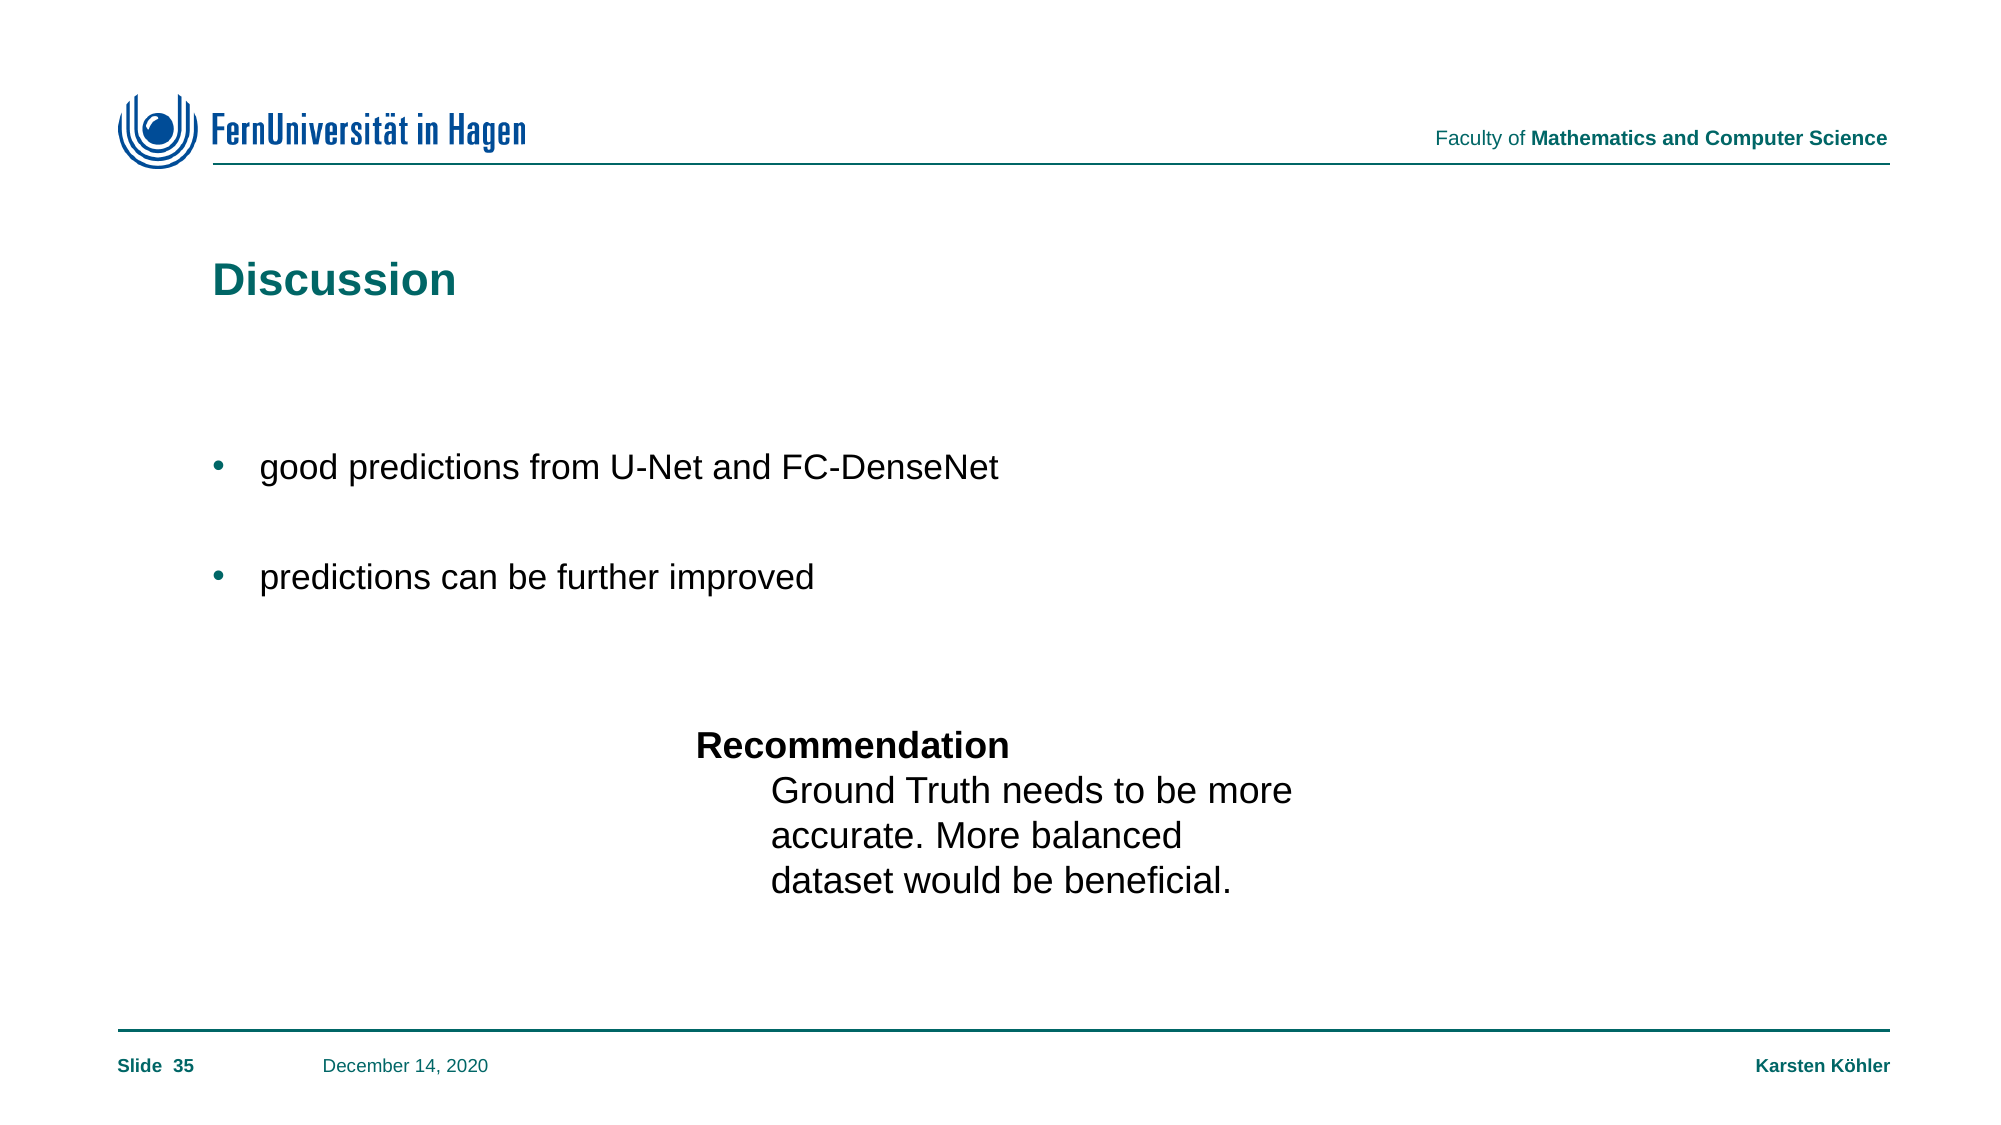

# Discussion
good predictions from U-Net and FC-DenseNet
predictions can be further improved
Recommendation
Ground Truth needs to be more accurate. More balanced dataset would be beneficial.
35
December 14, 2020
Karsten Köhler